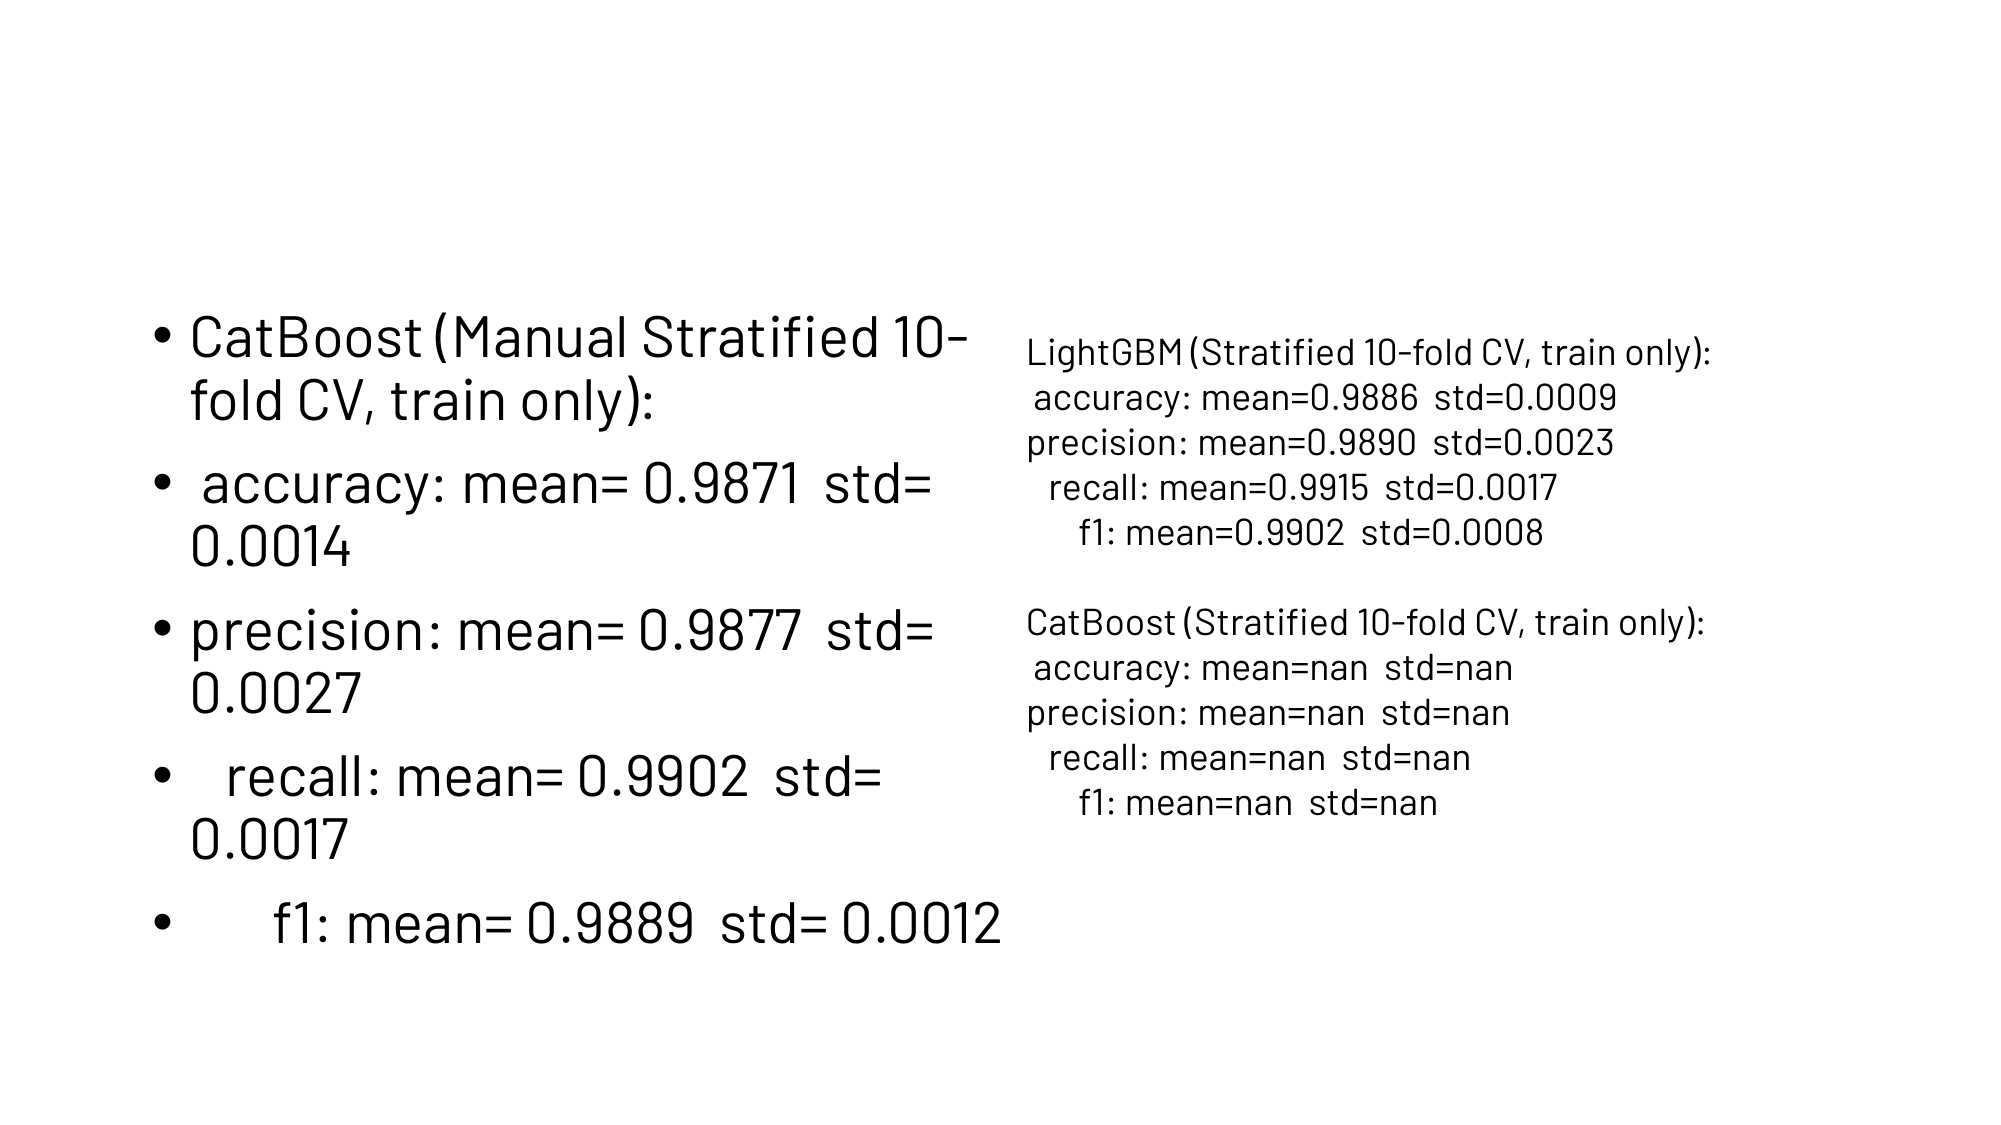

#
CatBoost (Manual Stratified 10-fold CV, train only):
 accuracy: mean= 0.9871  std= 0.0014
precision: mean= 0.9877  std= 0.0027
   recall: mean= 0.9902  std= 0.0017
       f1: mean= 0.9889  std= 0.0012
LightGBM (Stratified 10-fold CV, train only):
 accuracy: mean=0.9886  std=0.0009
precision: mean=0.9890  std=0.0023
   recall: mean=0.9915  std=0.0017
       f1: mean=0.9902  std=0.0008

CatBoost (Stratified 10-fold CV, train only):
 accuracy: mean=nan  std=nan
precision: mean=nan  std=nan
   recall: mean=nan  std=nan
       f1: mean=nan  std=nan